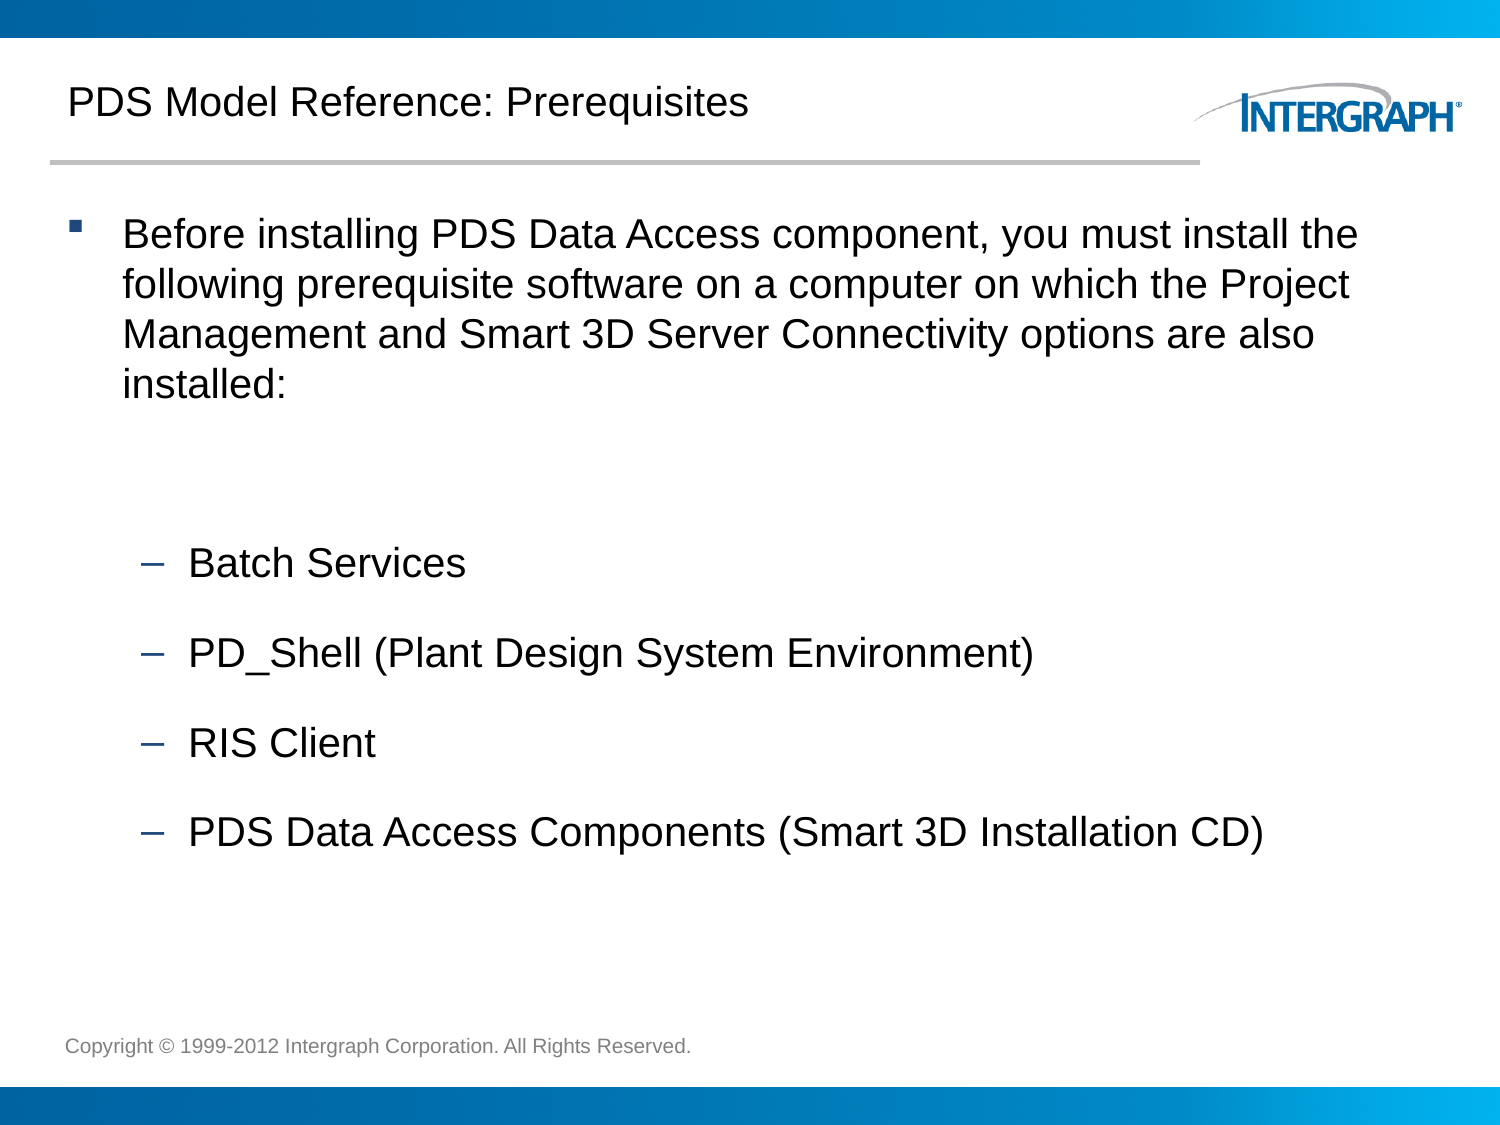

# PDS Model Reference: Prerequisites
Before installing PDS Data Access component, you must install the following prerequisite software on a computer on which the Project Management and Smart 3D Server Connectivity options are also installed:

Batch Services
PD_Shell (Plant Design System Environment)
RIS Client
PDS Data Access Components (Smart 3D Installation CD)